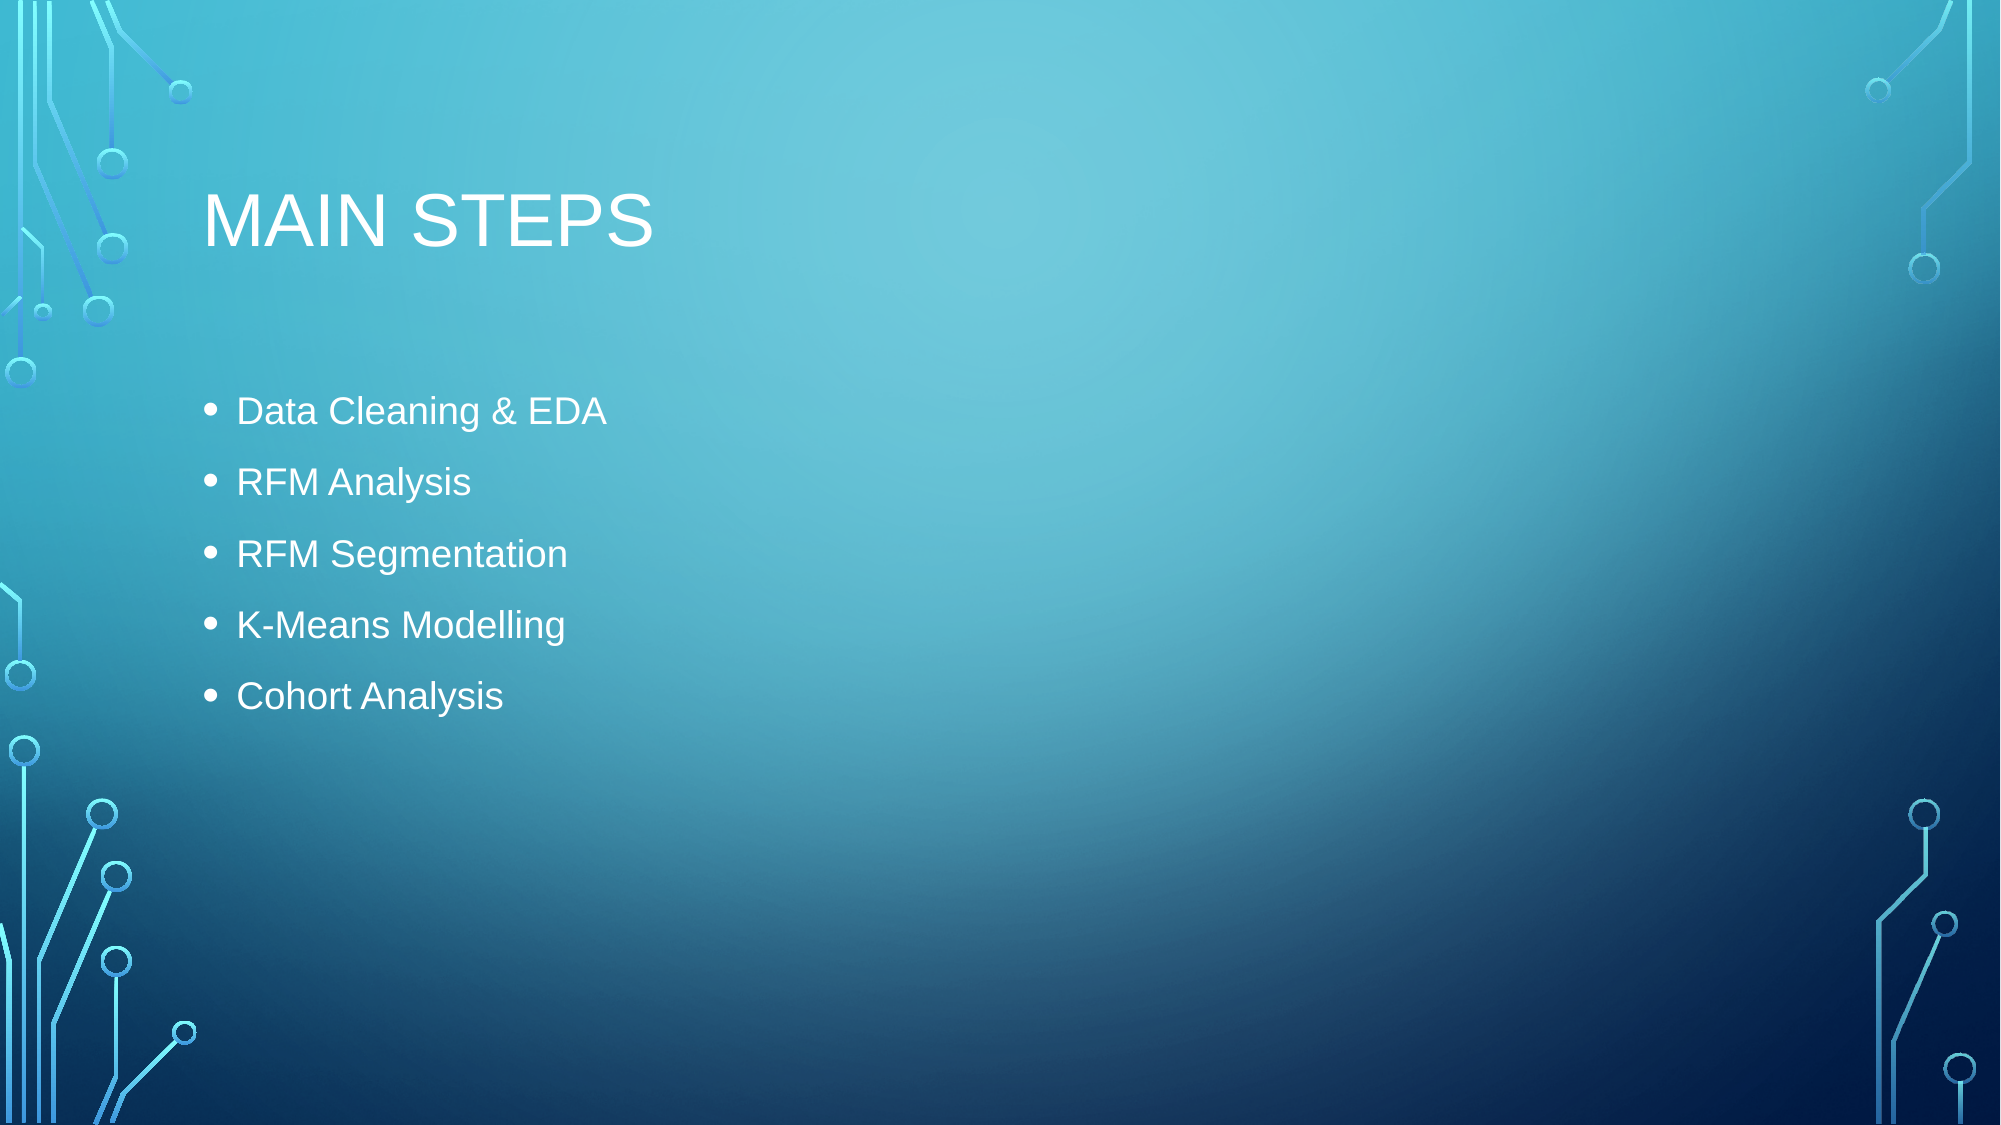

# Main StepS
Data Cleaning & EDA
RFM Analysis
RFM Segmentation
K-Means Modelling
Cohort Analysis